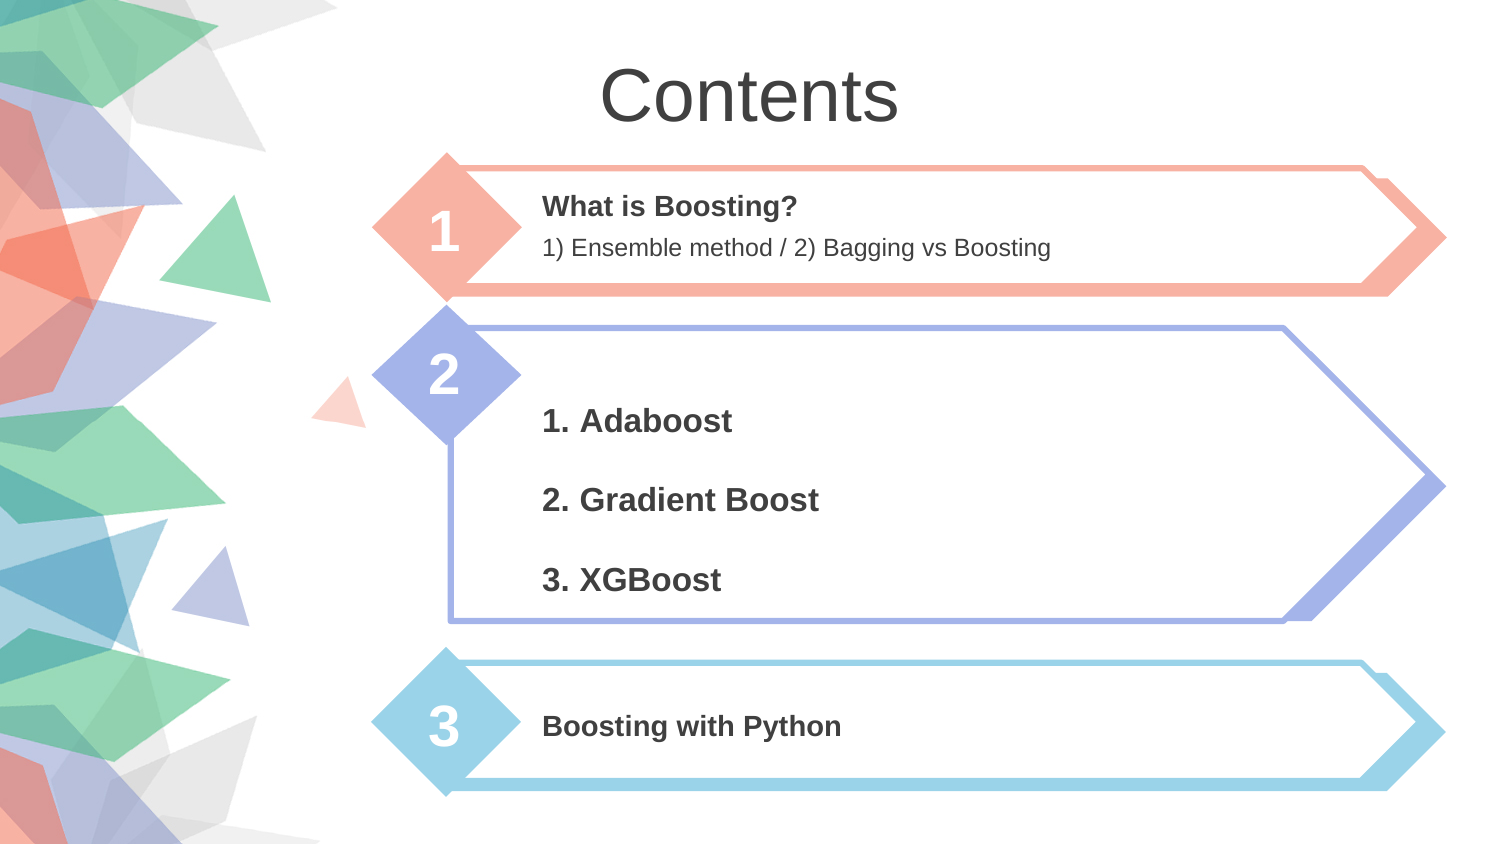

Contents

What is Boosting?
1) Ensemble method / 2) Bagging vs Boosting
1

2
Adaboost
Gradient Boost
XGBoost

3
Boosting with Python